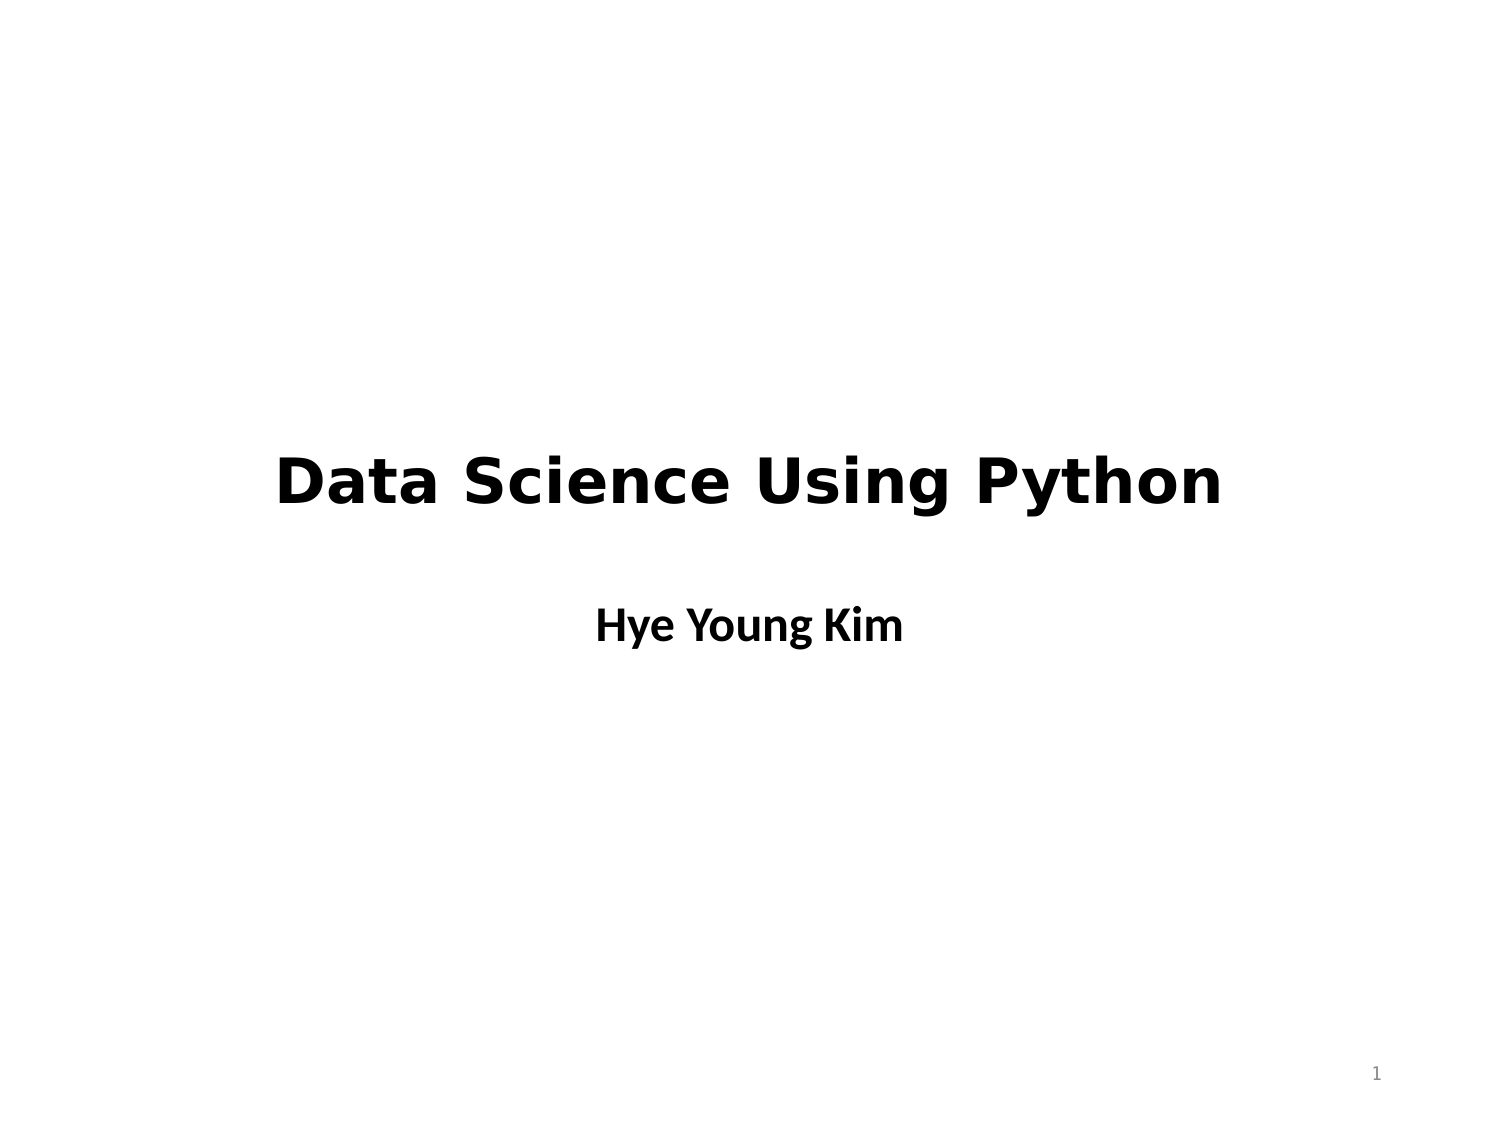

# Data Science Using Python
Hye Young Kim
1